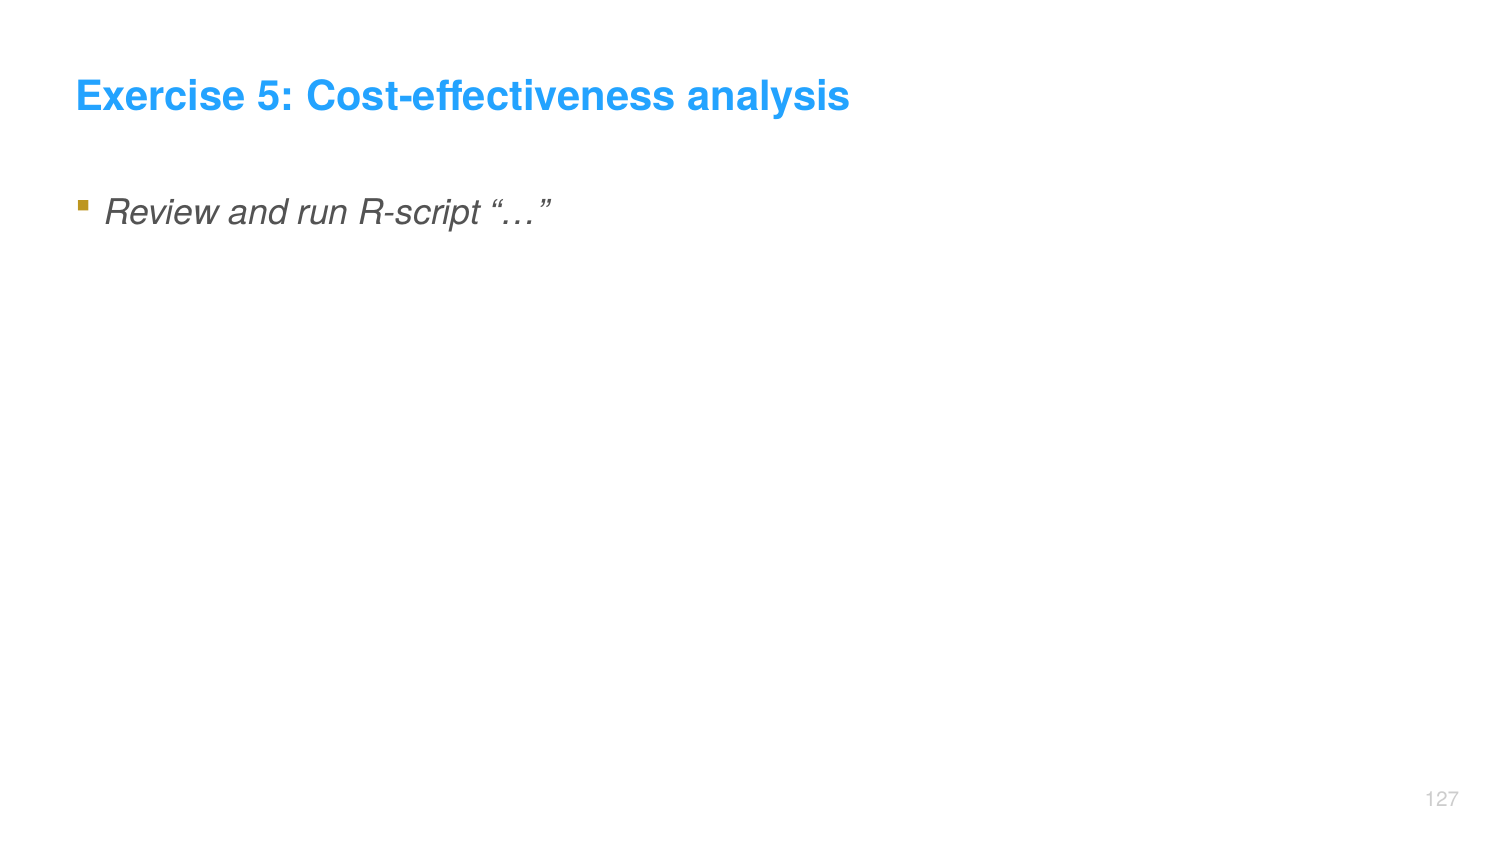

# Exercise 5: Cost-effectiveness analysis
Review and run R-script “…”

127